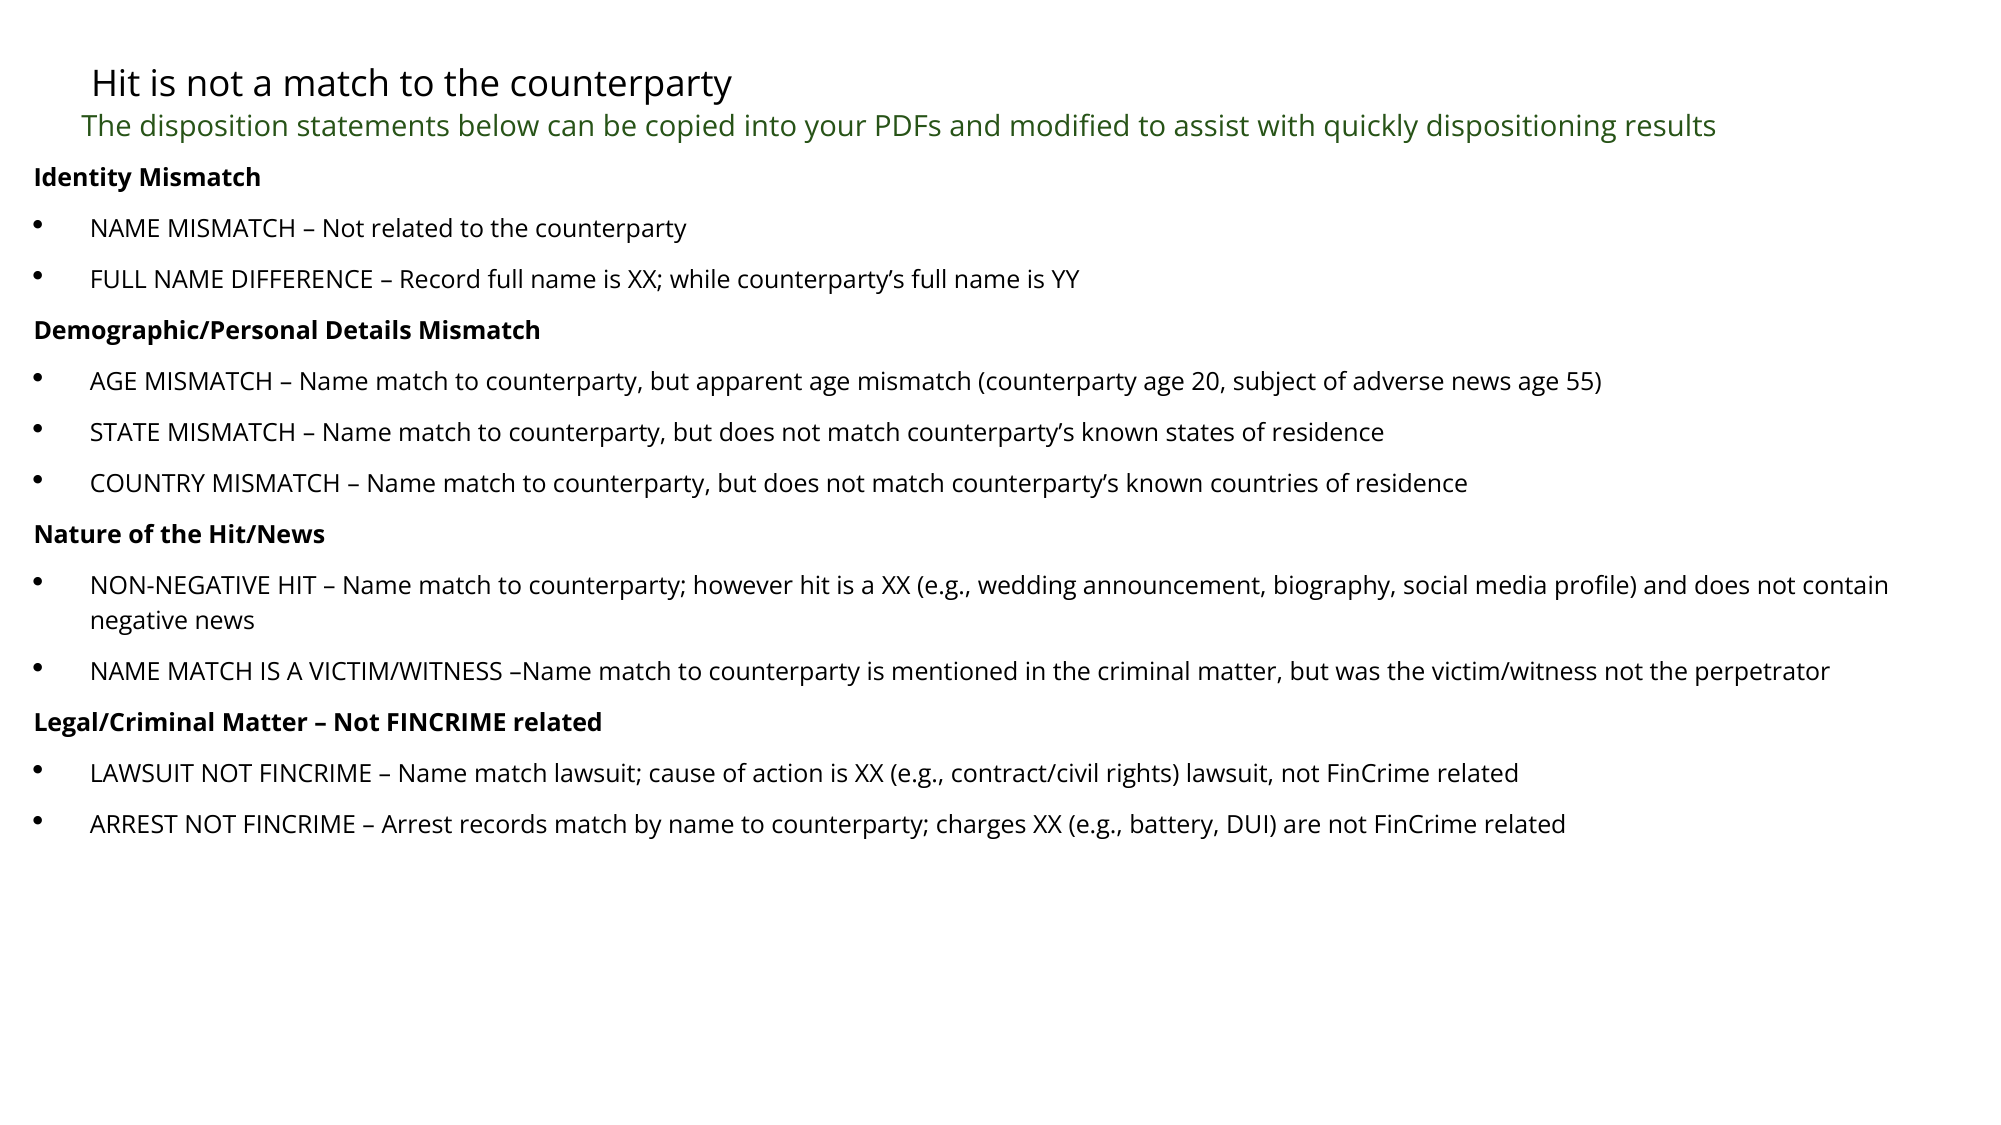

Hit is not a match to the counterparty
The disposition statements below can be copied into your PDFs and modified to assist with quickly dispositioning results
Identity Mismatch
NAME MISMATCH – Not related to the counterparty
FULL NAME DIFFERENCE – Record full name is XX; while counterparty’s full name is YY
Demographic/Personal Details Mismatch
AGE MISMATCH – Name match to counterparty, but apparent age mismatch (counterparty age 20, subject of adverse news age 55)
STATE MISMATCH – Name match to counterparty, but does not match counterparty’s known states of residence
COUNTRY MISMATCH – Name match to counterparty, but does not match counterparty’s known countries of residence
Nature of the Hit/News
NON-NEGATIVE HIT – Name match to counterparty; however hit is a XX (e.g., wedding announcement, biography, social media profile) and does not contain negative news
NAME MATCH IS A VICTIM/WITNESS –Name match to counterparty is mentioned in the criminal matter, but was the victim/witness not the perpetrator
Legal/Criminal Matter – Not FINCRIME related
LAWSUIT NOT FINCRIME – Name match lawsuit; cause of action is XX (e.g., contract/civil rights) lawsuit, not FinCrime related
ARREST NOT FINCRIME – Arrest records match by name to counterparty; charges XX (e.g., battery, DUI) are not FinCrime related